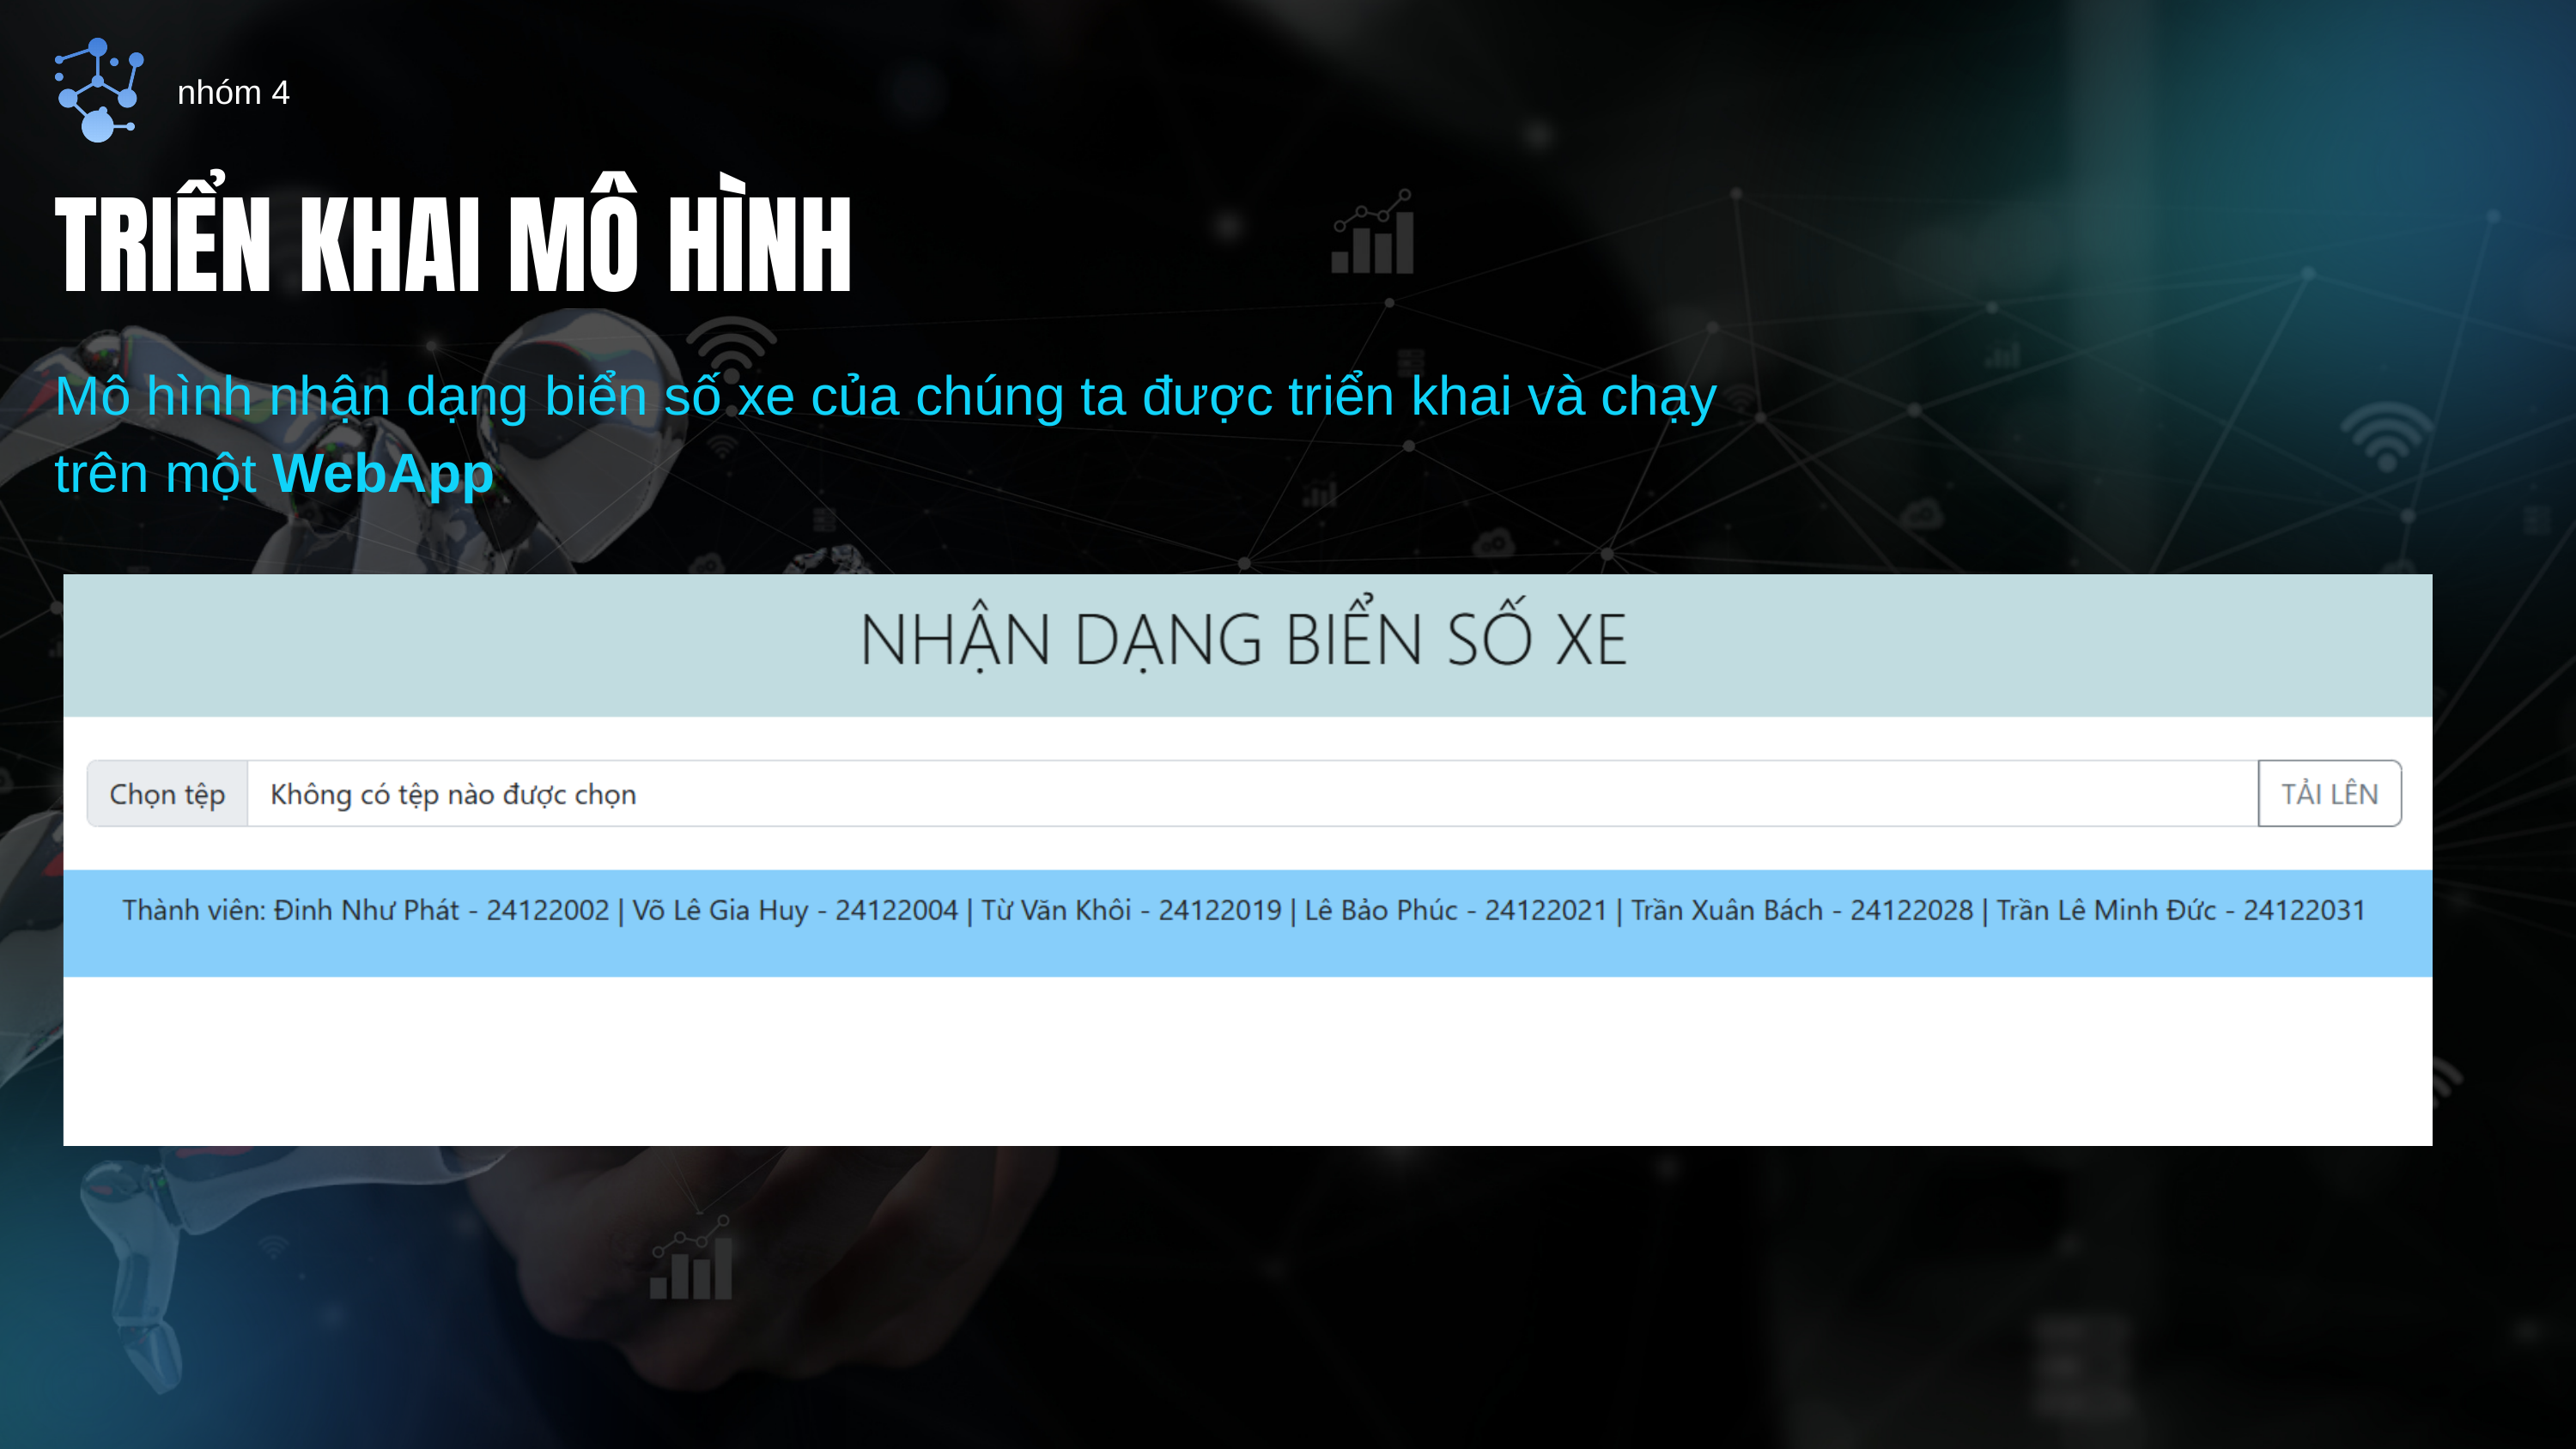

nhóm 4
TRIỂN KHAI MÔ HÌNH

Mô hình nhận dạng biển số xe của chúng ta được triển khai và chạy
trên một WebApp